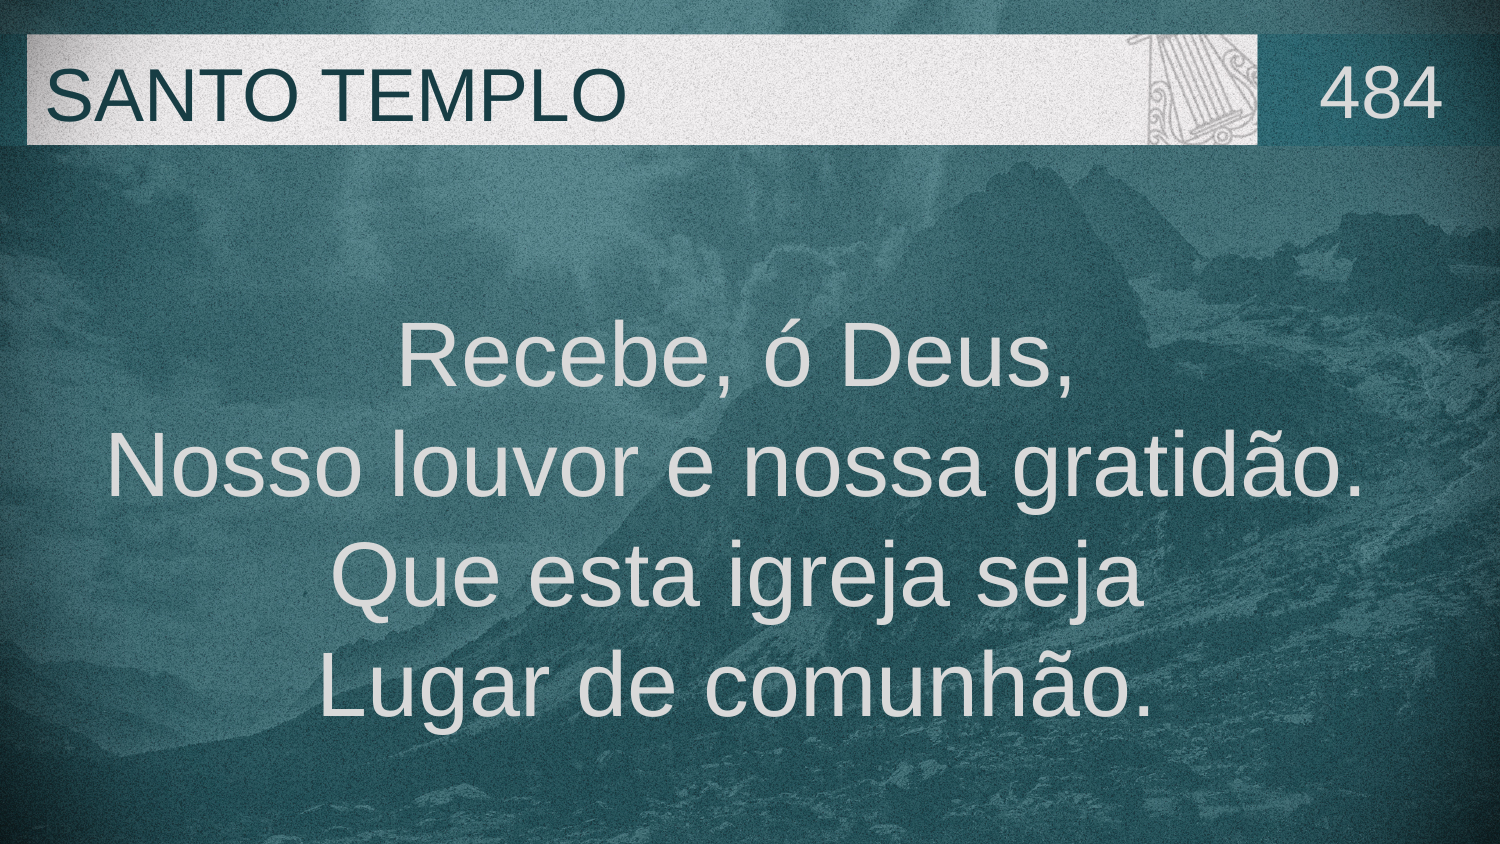

# SANTO TEMPLO
484
Recebe, ó Deus,
Nosso louvor e nossa gratidão.
Que esta igreja seja
Lugar de comunhão.